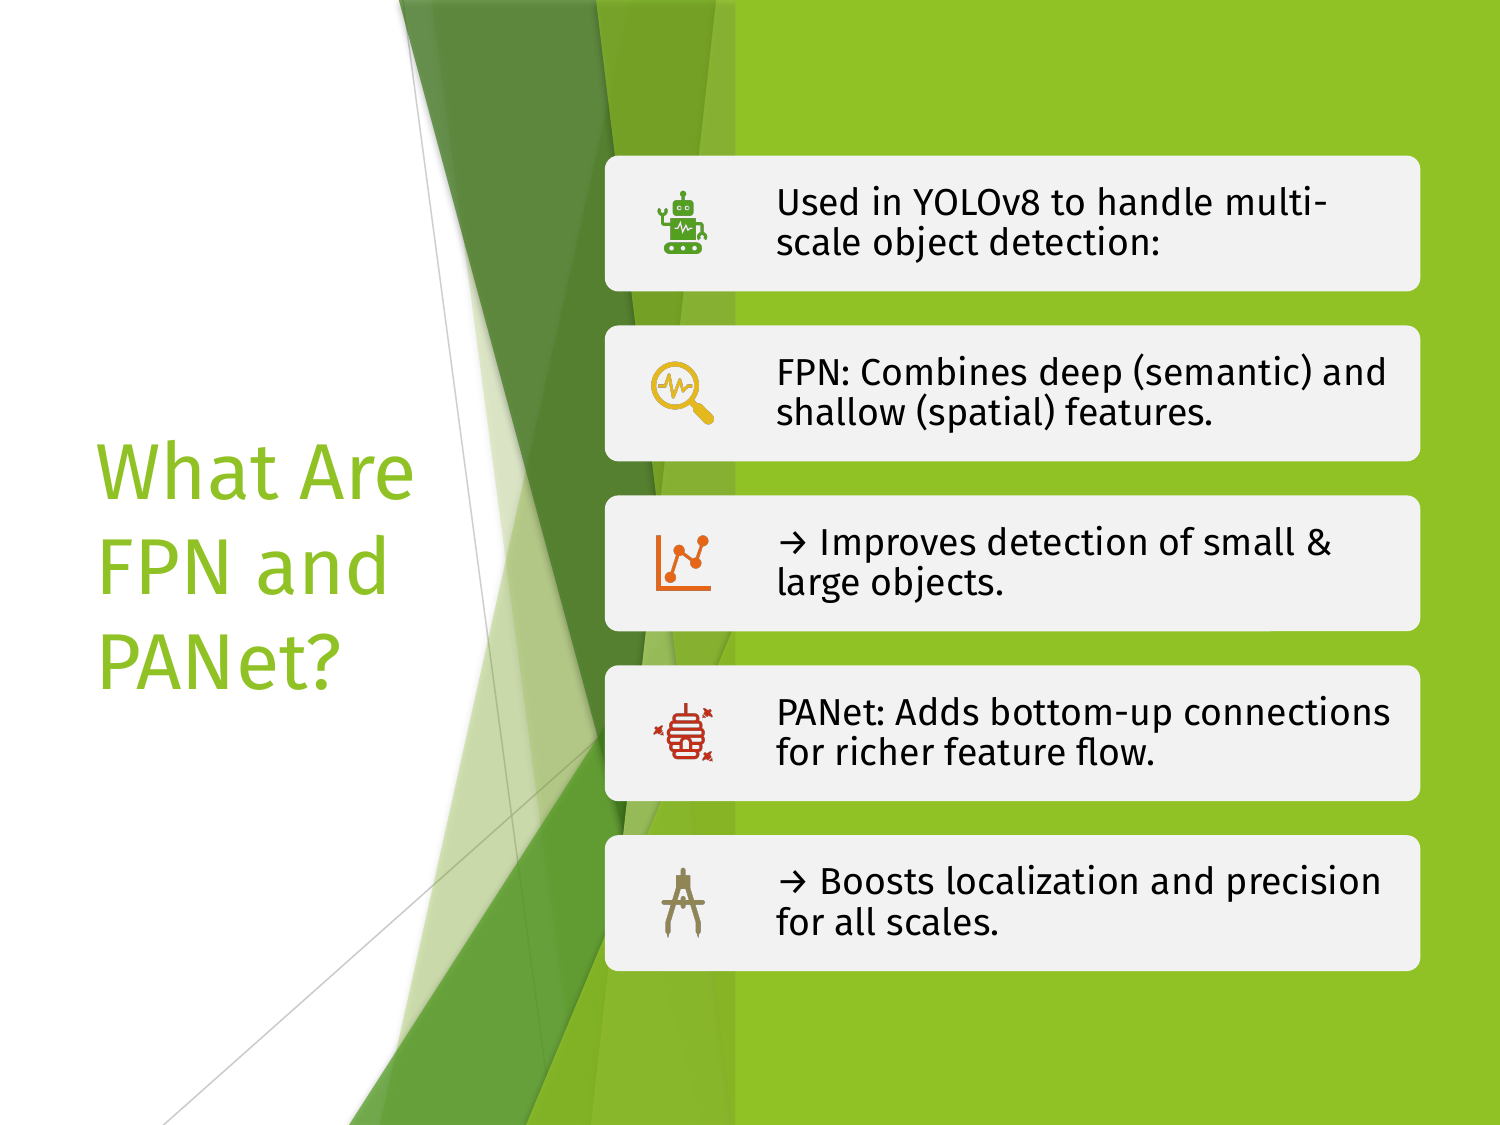

Used in YOLOv8 to handle multi-scale object detection:
FPN: Combines deep (semantic) and shallow (spatial) features.
→ Improves detection of small & large objects.
PANet: Adds bottom-up connections for richer feature flow.
→ Boosts localization and precision for all scales.
# What Are FPN and PANet?